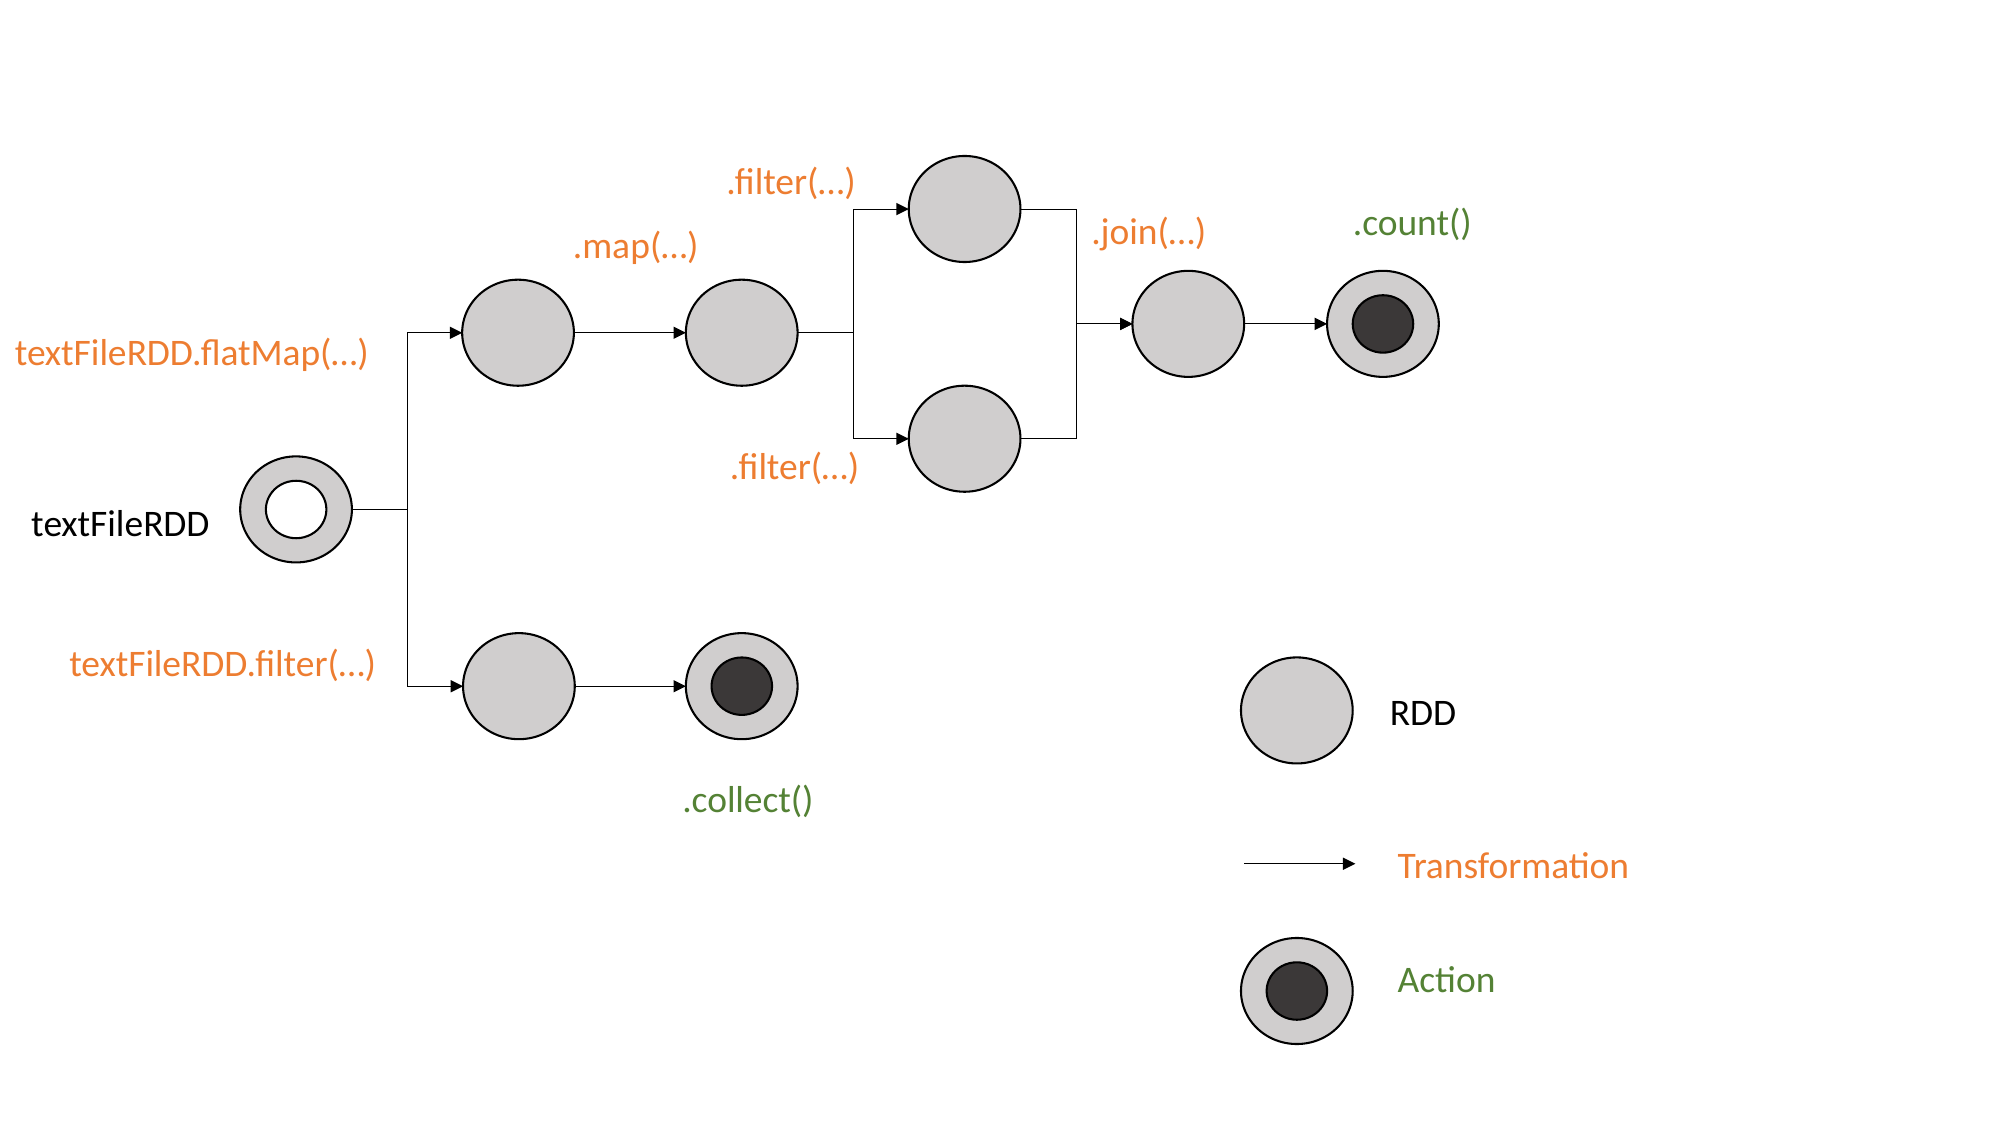

.filter(…)

.count()
.join(…)
.map(…)

textFileRDD.flatMap(…)

.filter(…)

textFileRDD
textFileRDD.filter(…)

RDD
.collect()
Transformation

Action